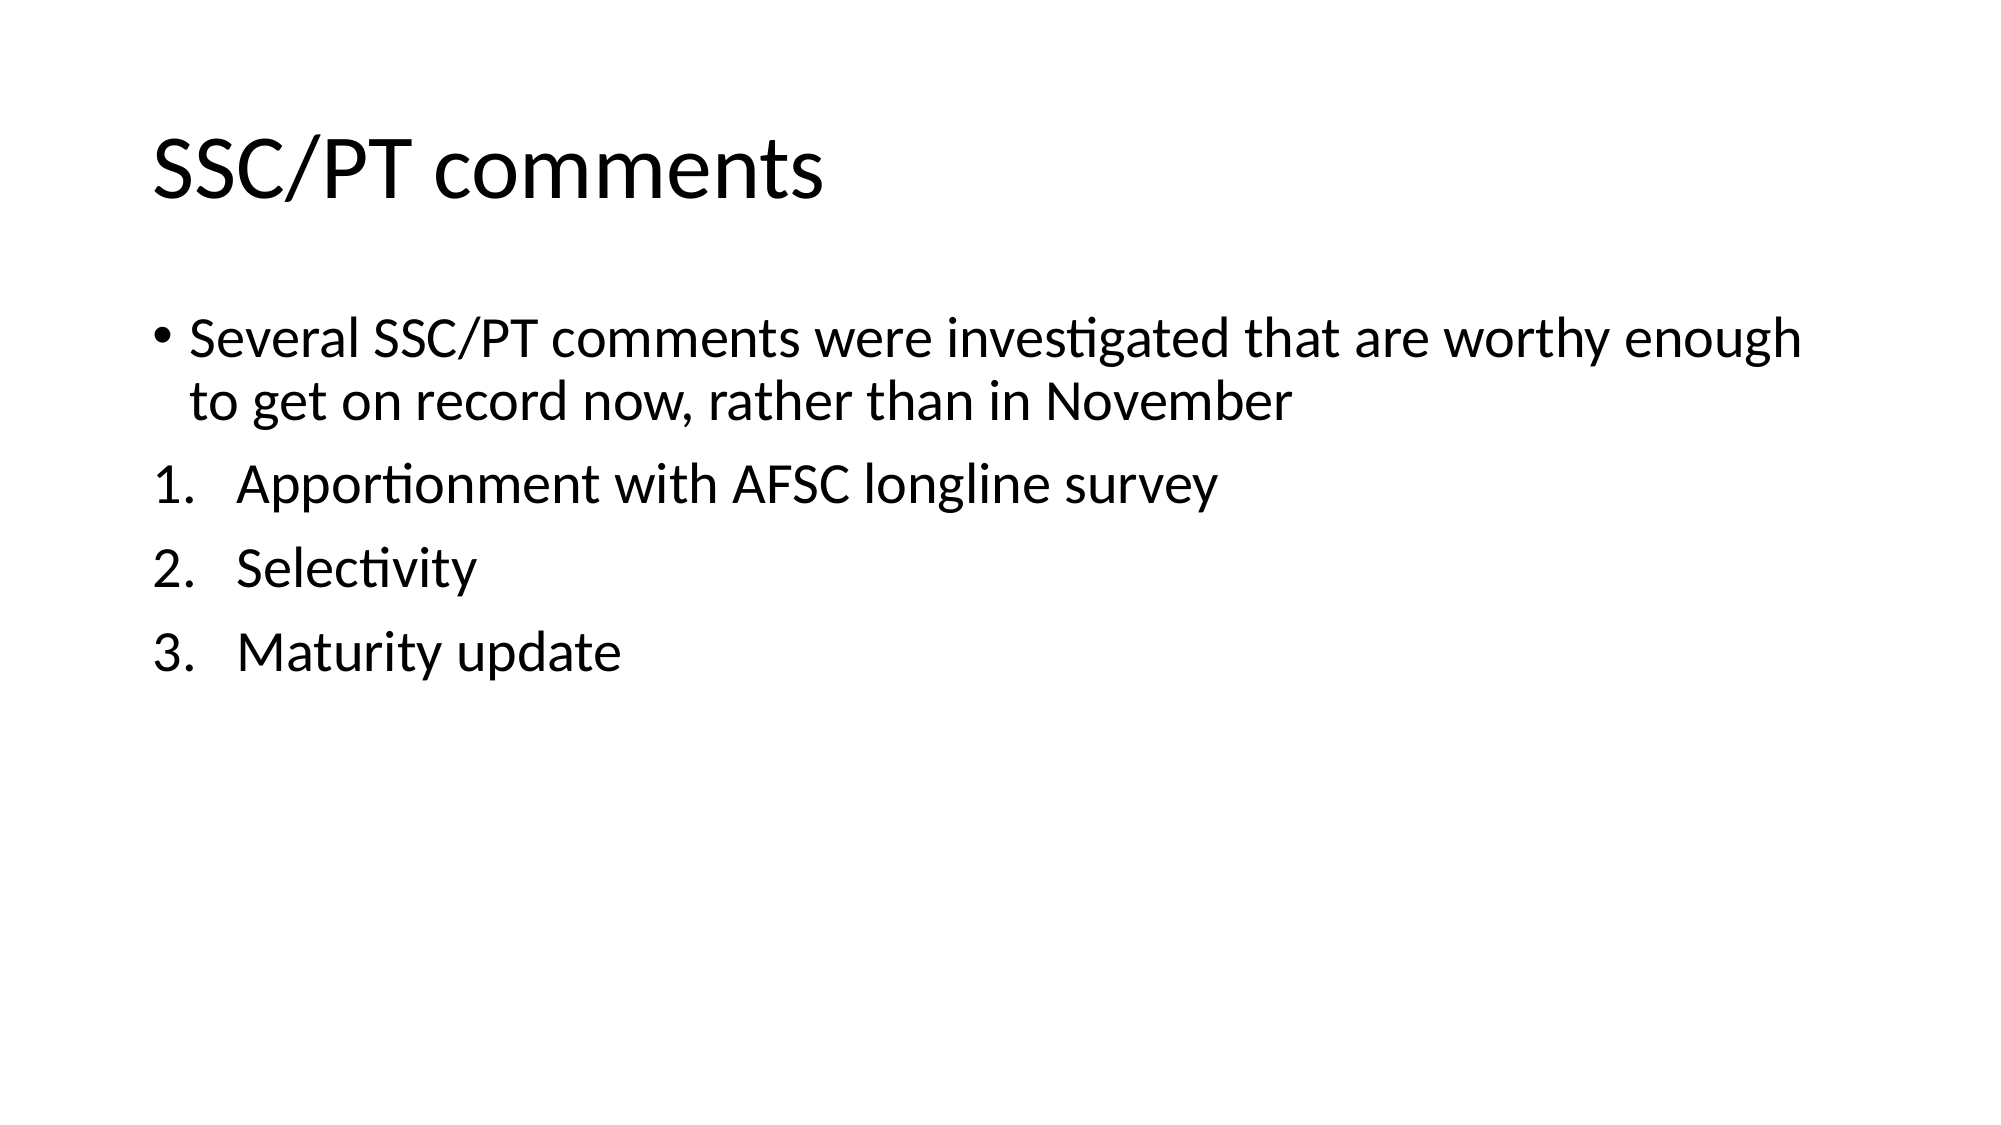

# SSC/PT comments
Several SSC/PT comments were investigated that are worthy enough to get on record now, rather than in November
Apportionment with AFSC longline survey
Selectivity
Maturity update